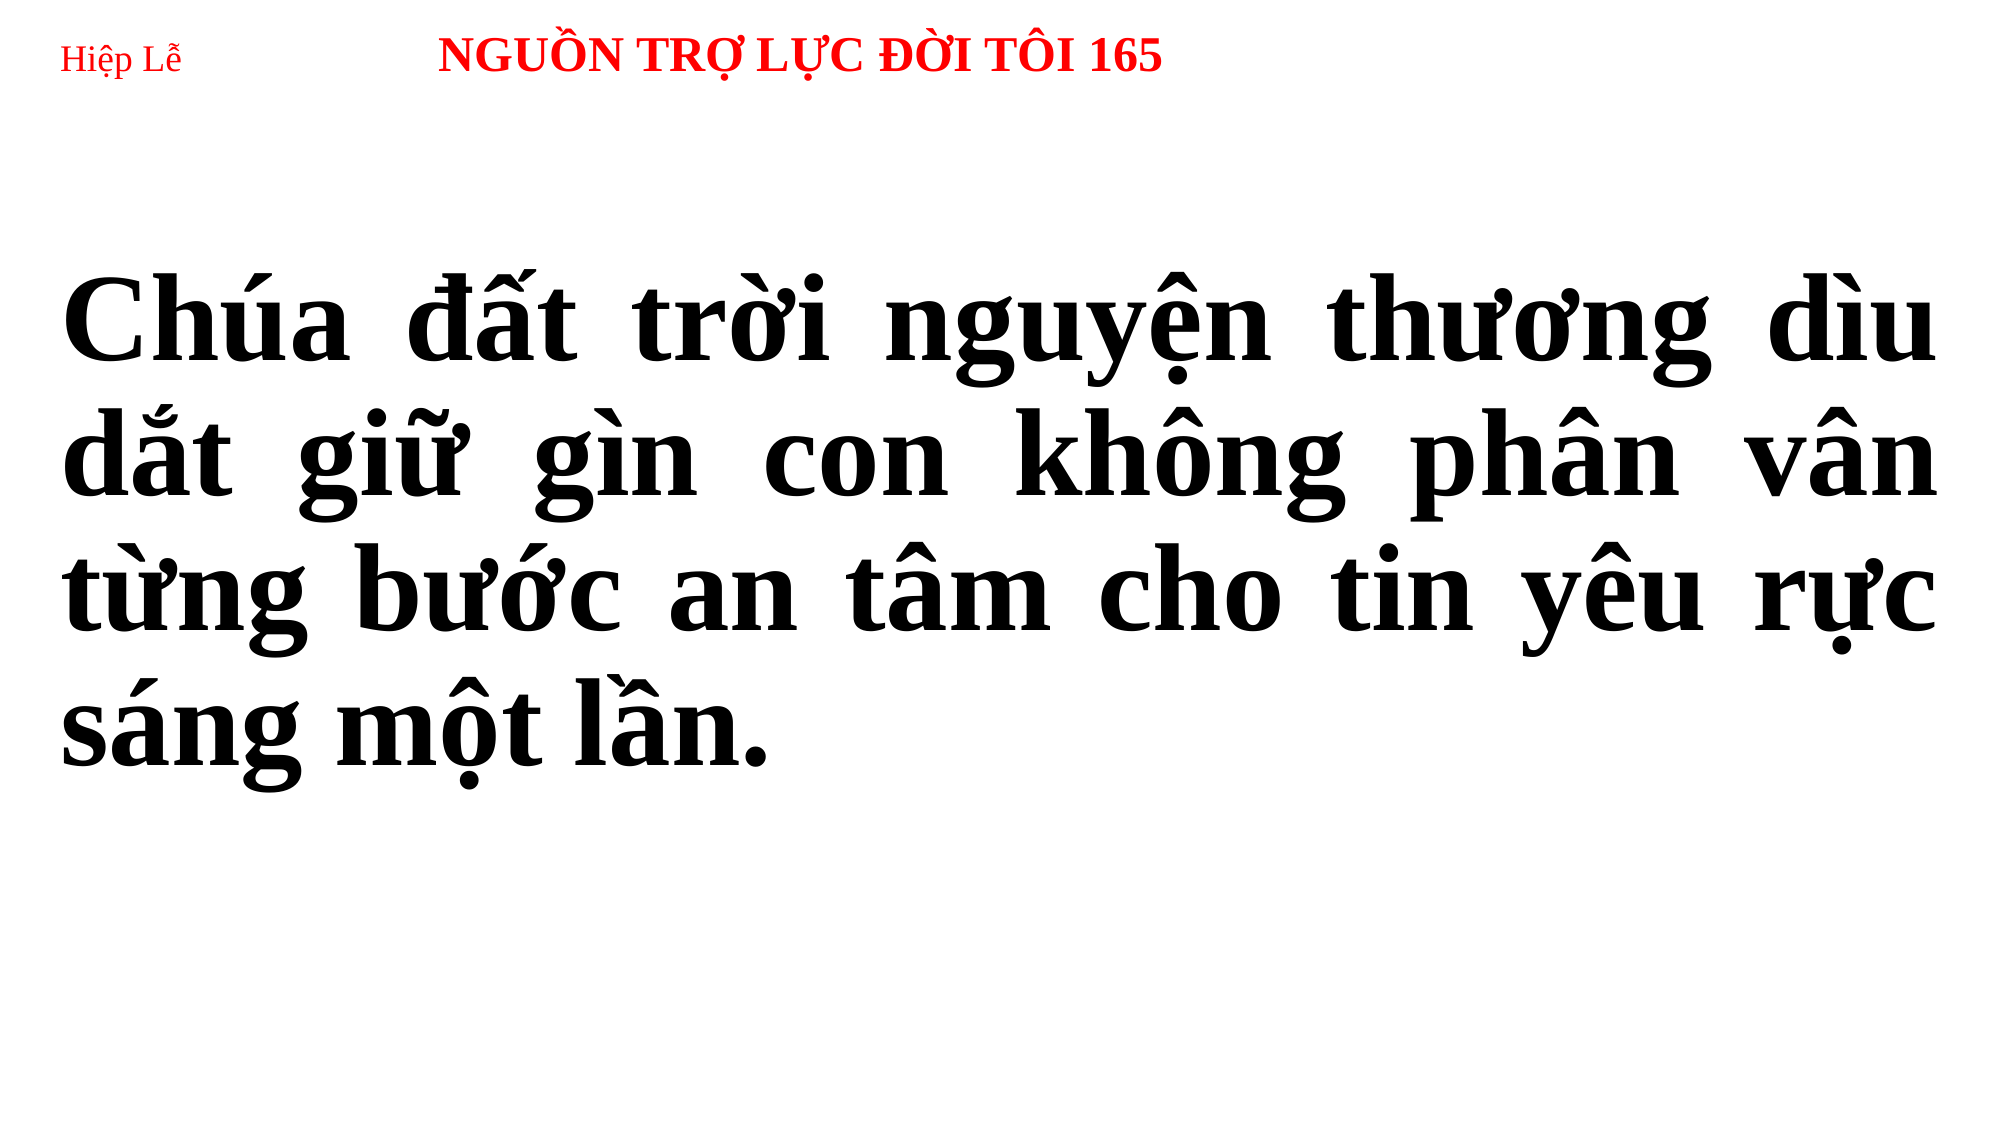

# Hiệp Lễ                           NGUỒN TRỢ LỰC ĐỜI TÔI 165
Chúa đất trời nguyện thương dìu dắt giữ gìn con không phân vân từng bước an tâm cho tin yêu rực sáng một lần.